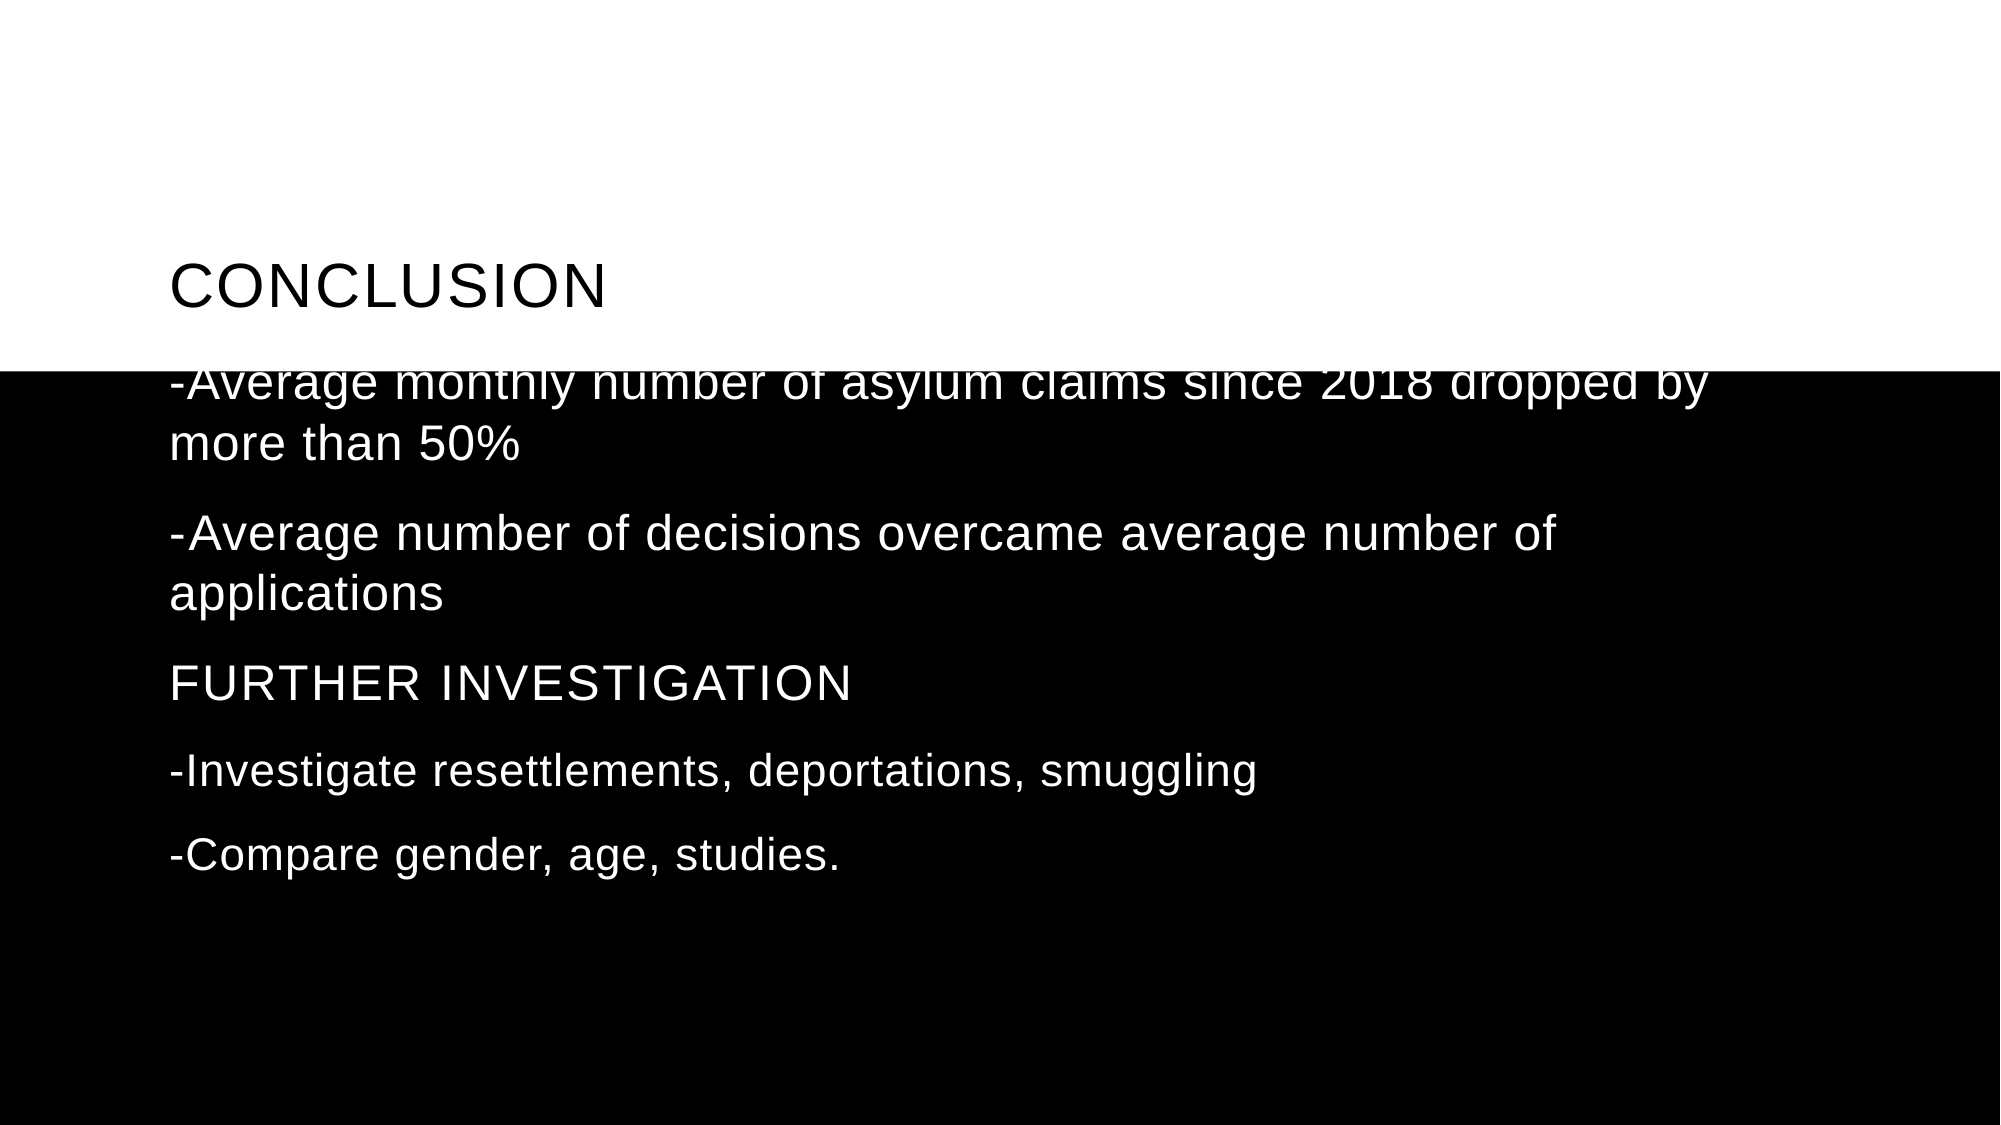

CONCLUSION
-Average monthly number of asylum claims since 2018 dropped by more than 50%
-Average number of decisions overcame average number of applications
Further investigation
-Investigate resettlements, deportations, smuggling
-Compare gender, age, studies.